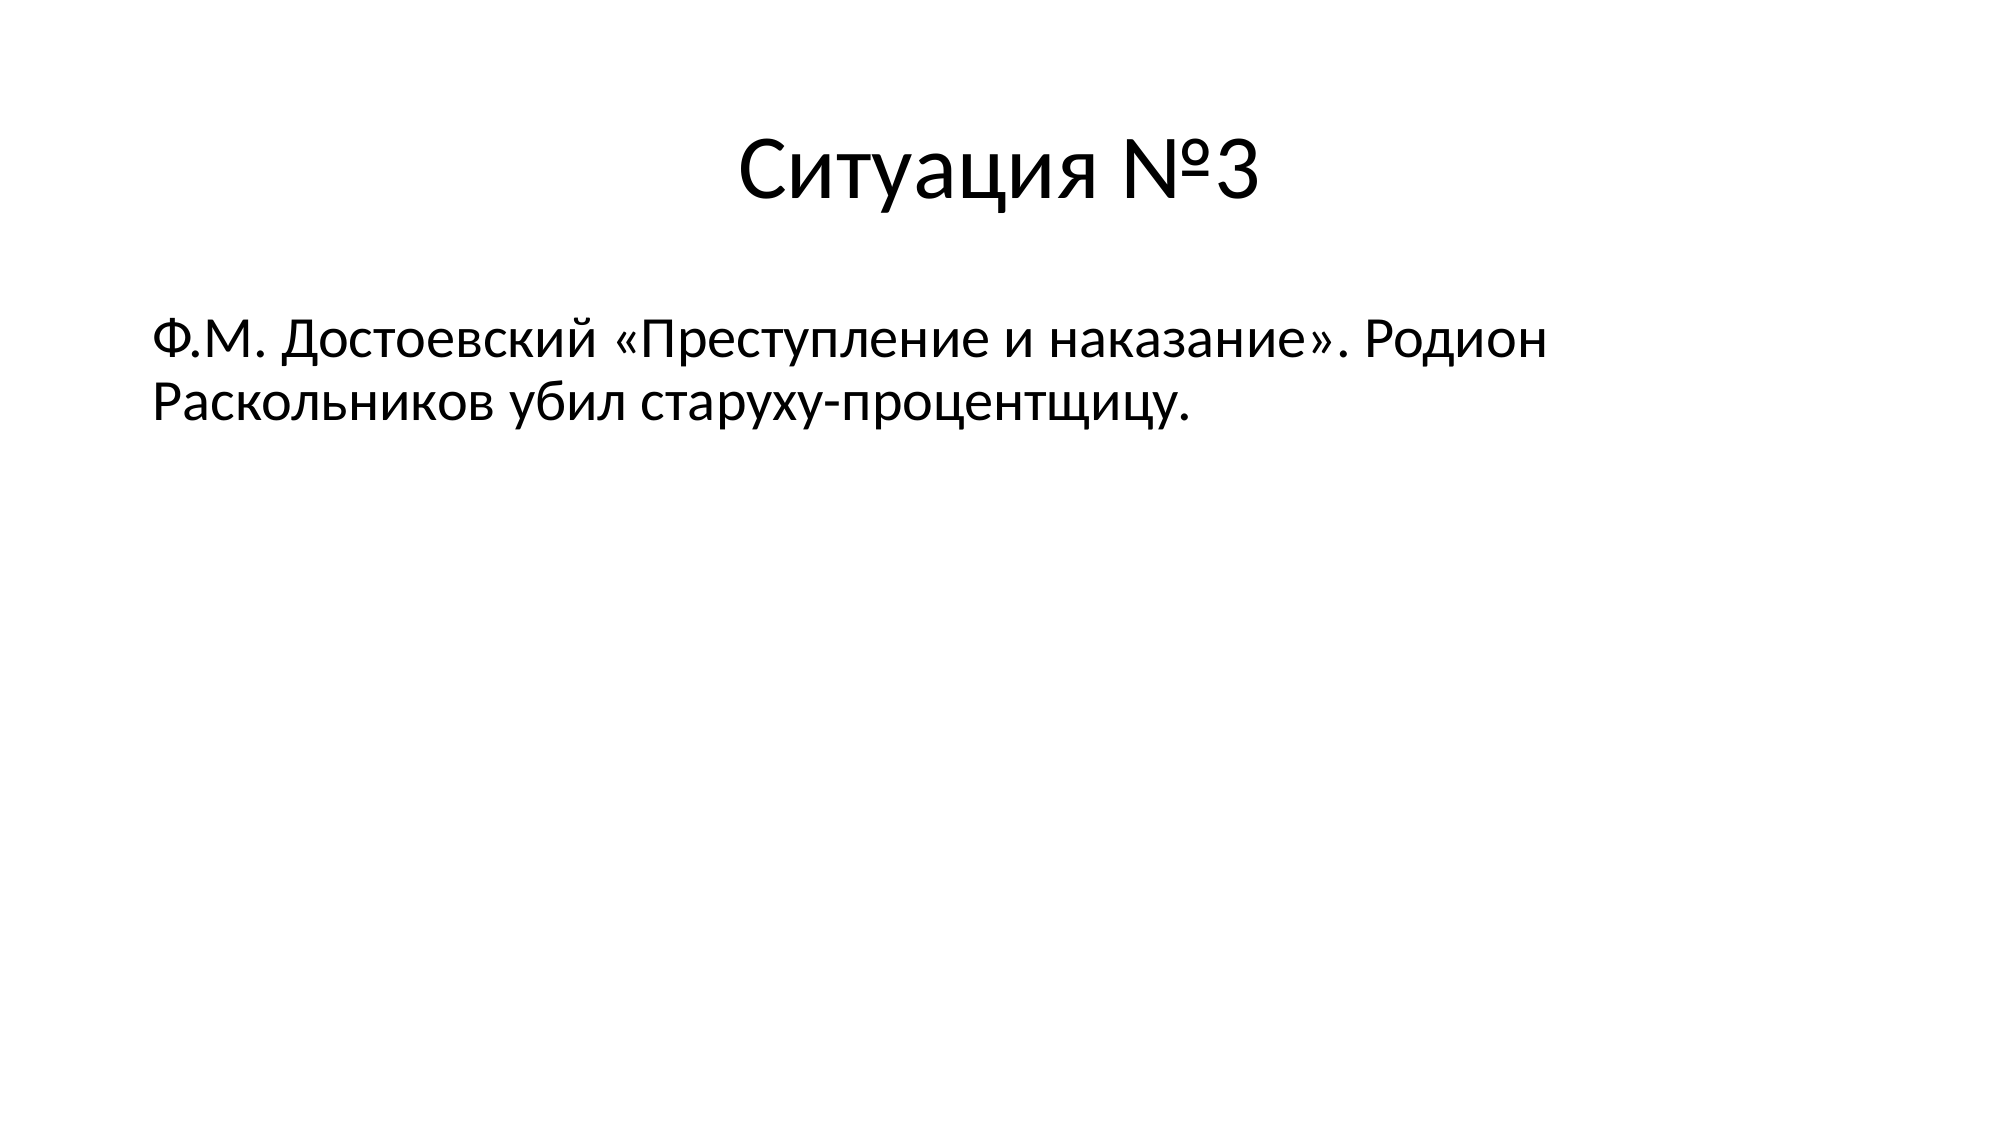

# Ситуация №3
Ф.М. Достоевский «Преступление и наказание». Родион Раскольников убил старуху-процентщицу.